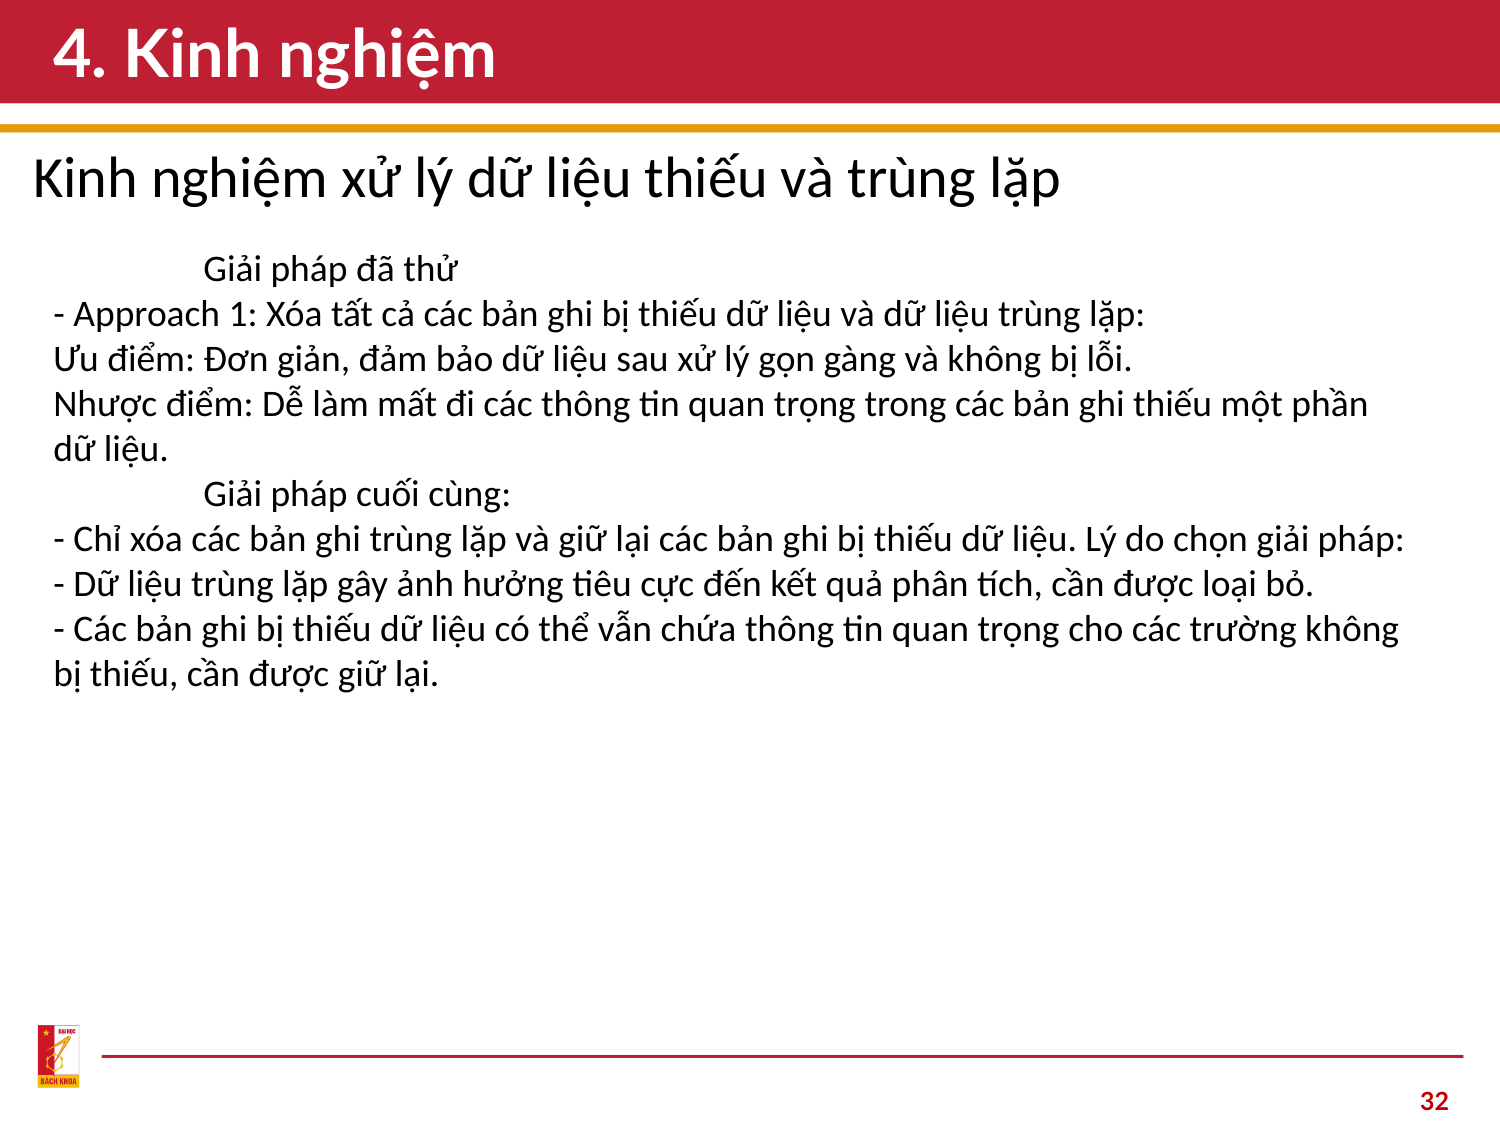

# 4. Kinh nghiệm
Kinh nghiệm xử lý dữ liệu thiếu và trùng lặp

	Giải pháp đã thử
- Approach 1: Xóa tất cả các bản ghi bị thiếu dữ liệu và dữ liệu trùng lặp:
Ưu điểm: Đơn giản, đảm bảo dữ liệu sau xử lý gọn gàng và không bị lỗi.
Nhược điểm: Dễ làm mất đi các thông tin quan trọng trong các bản ghi thiếu một phần dữ liệu.
	Giải pháp cuối cùng:
- Chỉ xóa các bản ghi trùng lặp và giữ lại các bản ghi bị thiếu dữ liệu. Lý do chọn giải pháp:
- Dữ liệu trùng lặp gây ảnh hưởng tiêu cực đến kết quả phân tích, cần được loại bỏ.
- Các bản ghi bị thiếu dữ liệu có thể vẫn chứa thông tin quan trọng cho các trường không bị thiếu, cần được giữ lại.
32